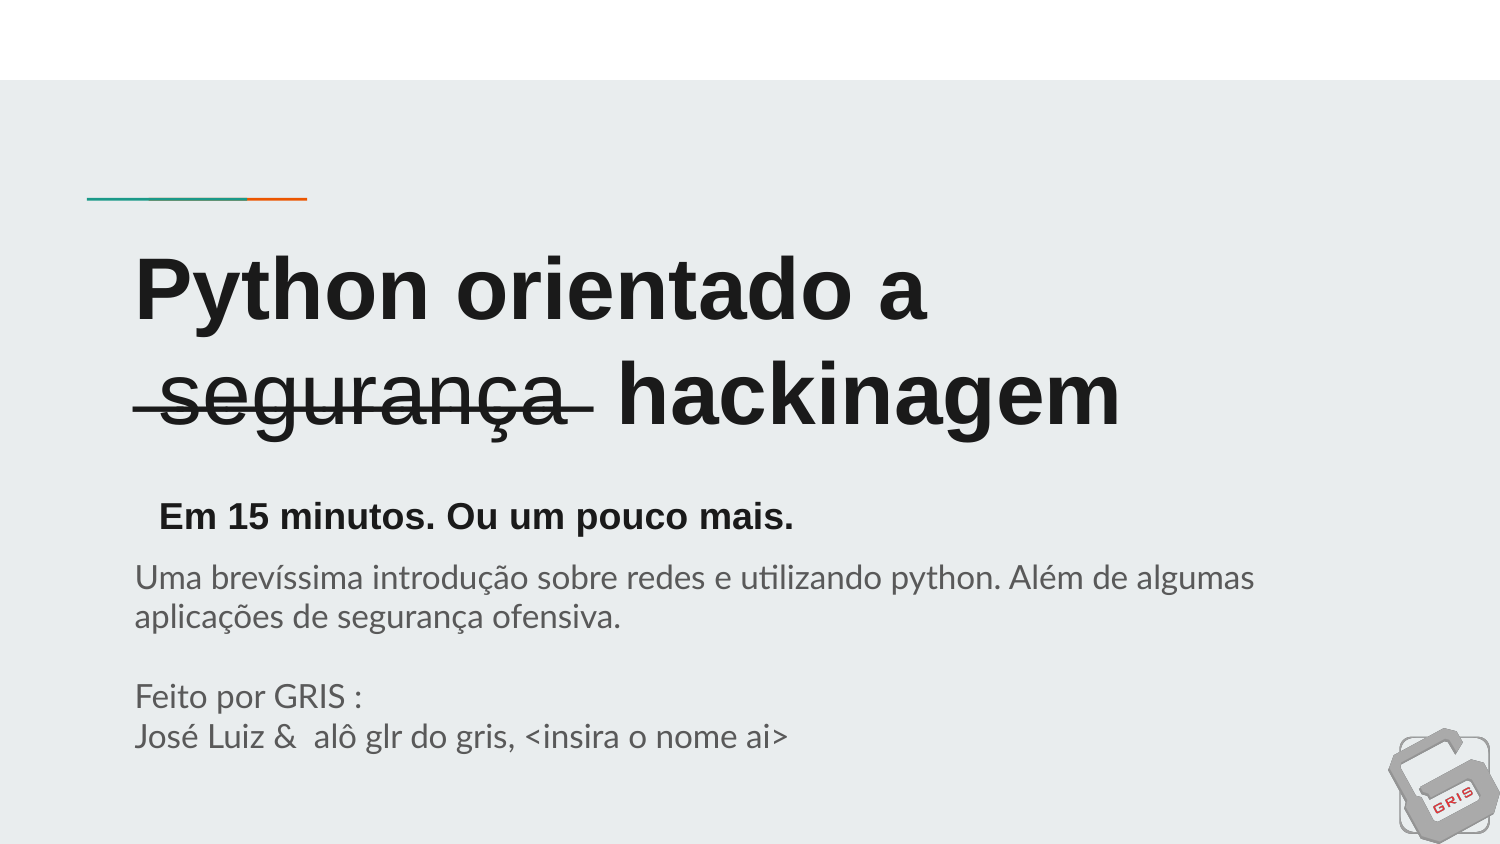

# Python orientado a
 ̶s̶e̶g̶u̶r̶a̶n̶ç̶a̶  hackinagem
 Em 15 minutos. Ou um pouco mais.
Uma brevíssima introdução sobre redes e utilizando python. Além de algumas aplicações de segurança ofensiva.

Feito por GRIS :
José Luiz &  alô glr do gris, <insira o nome ai>